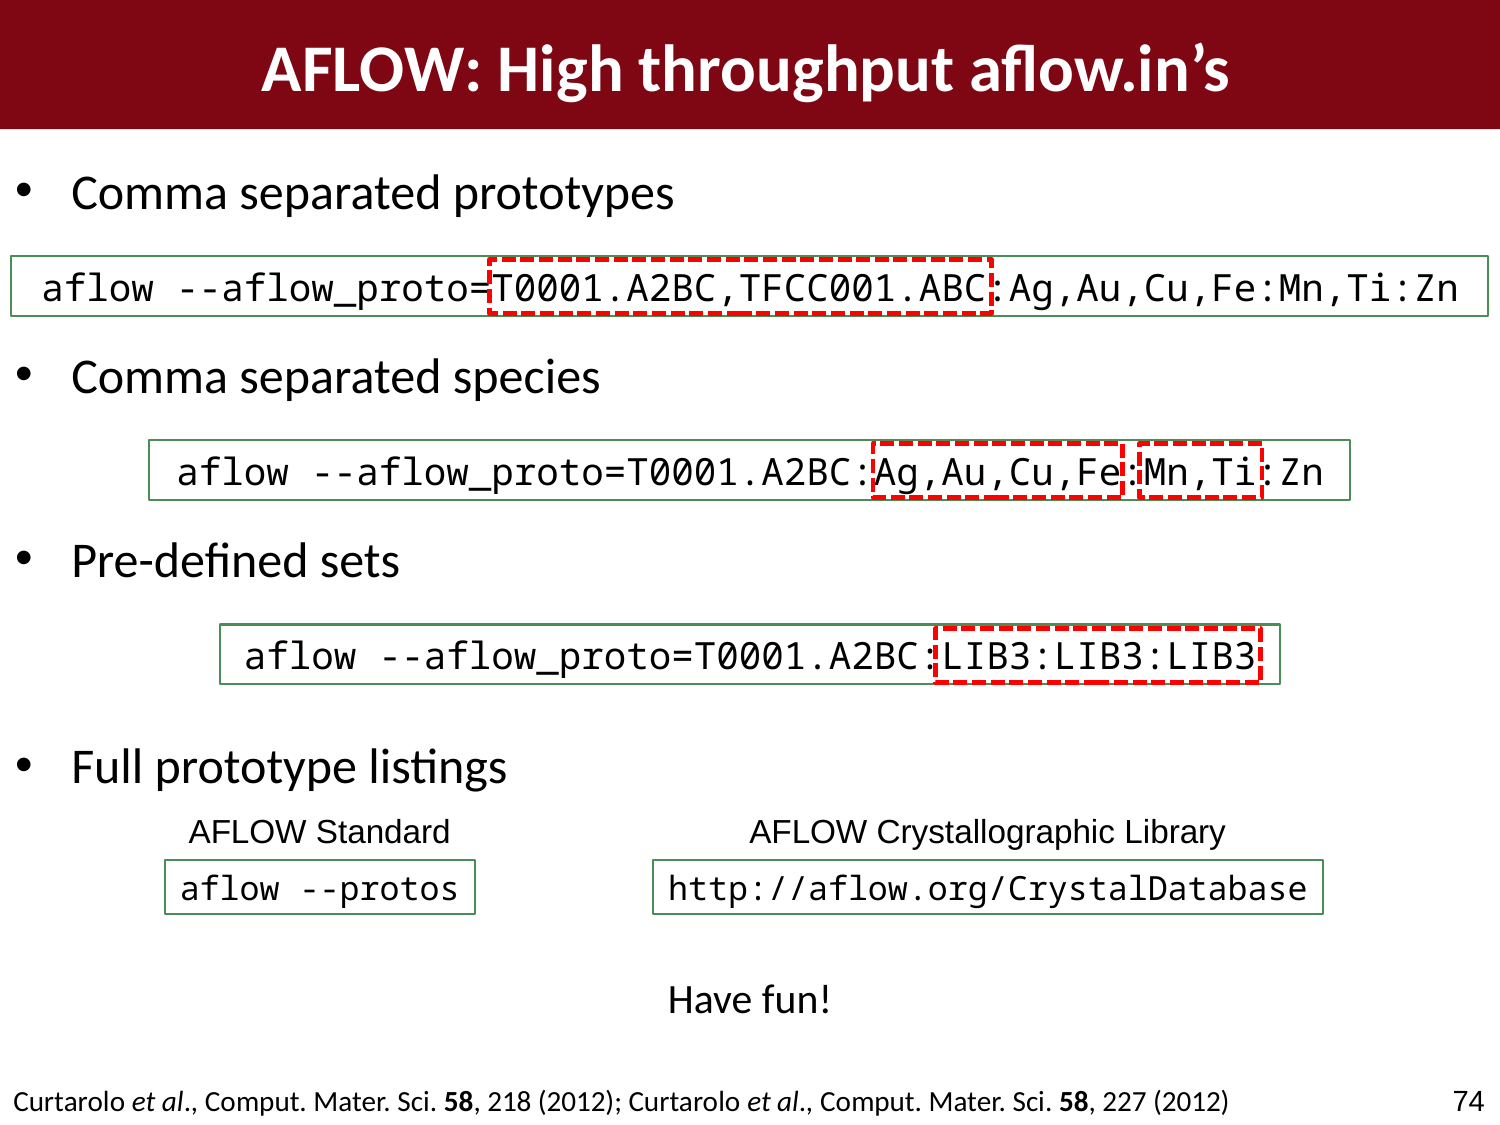

AFLOW: High throughput aflow.in’s
Comma separated prototypes
aflow --aflow_proto=T0001.A2BC,TFCC001.ABC:Ag,Au,Cu,Fe:Mn,Ti:Zn

G (p, T; V) = E + pV
Comma separated species
aflow --aflow_proto=T0001.A2BC:Ag,Au,Cu,Fe:Mn,Ti:Zn

Pre-defined sets
aflow --aflow_proto=T0001.A2BC:LIB3:LIB3:LIB3

Full prototype listings
AFLOW Standard
aflow --protos
AFLOW Crystallographic Library
http://aflow.org/CrystalDatabase
Have fun!
74
Curtarolo et al., Comput. Mater. Sci. 58, 218 (2012); Curtarolo et al., Comput. Mater. Sci. 58, 227 (2012)